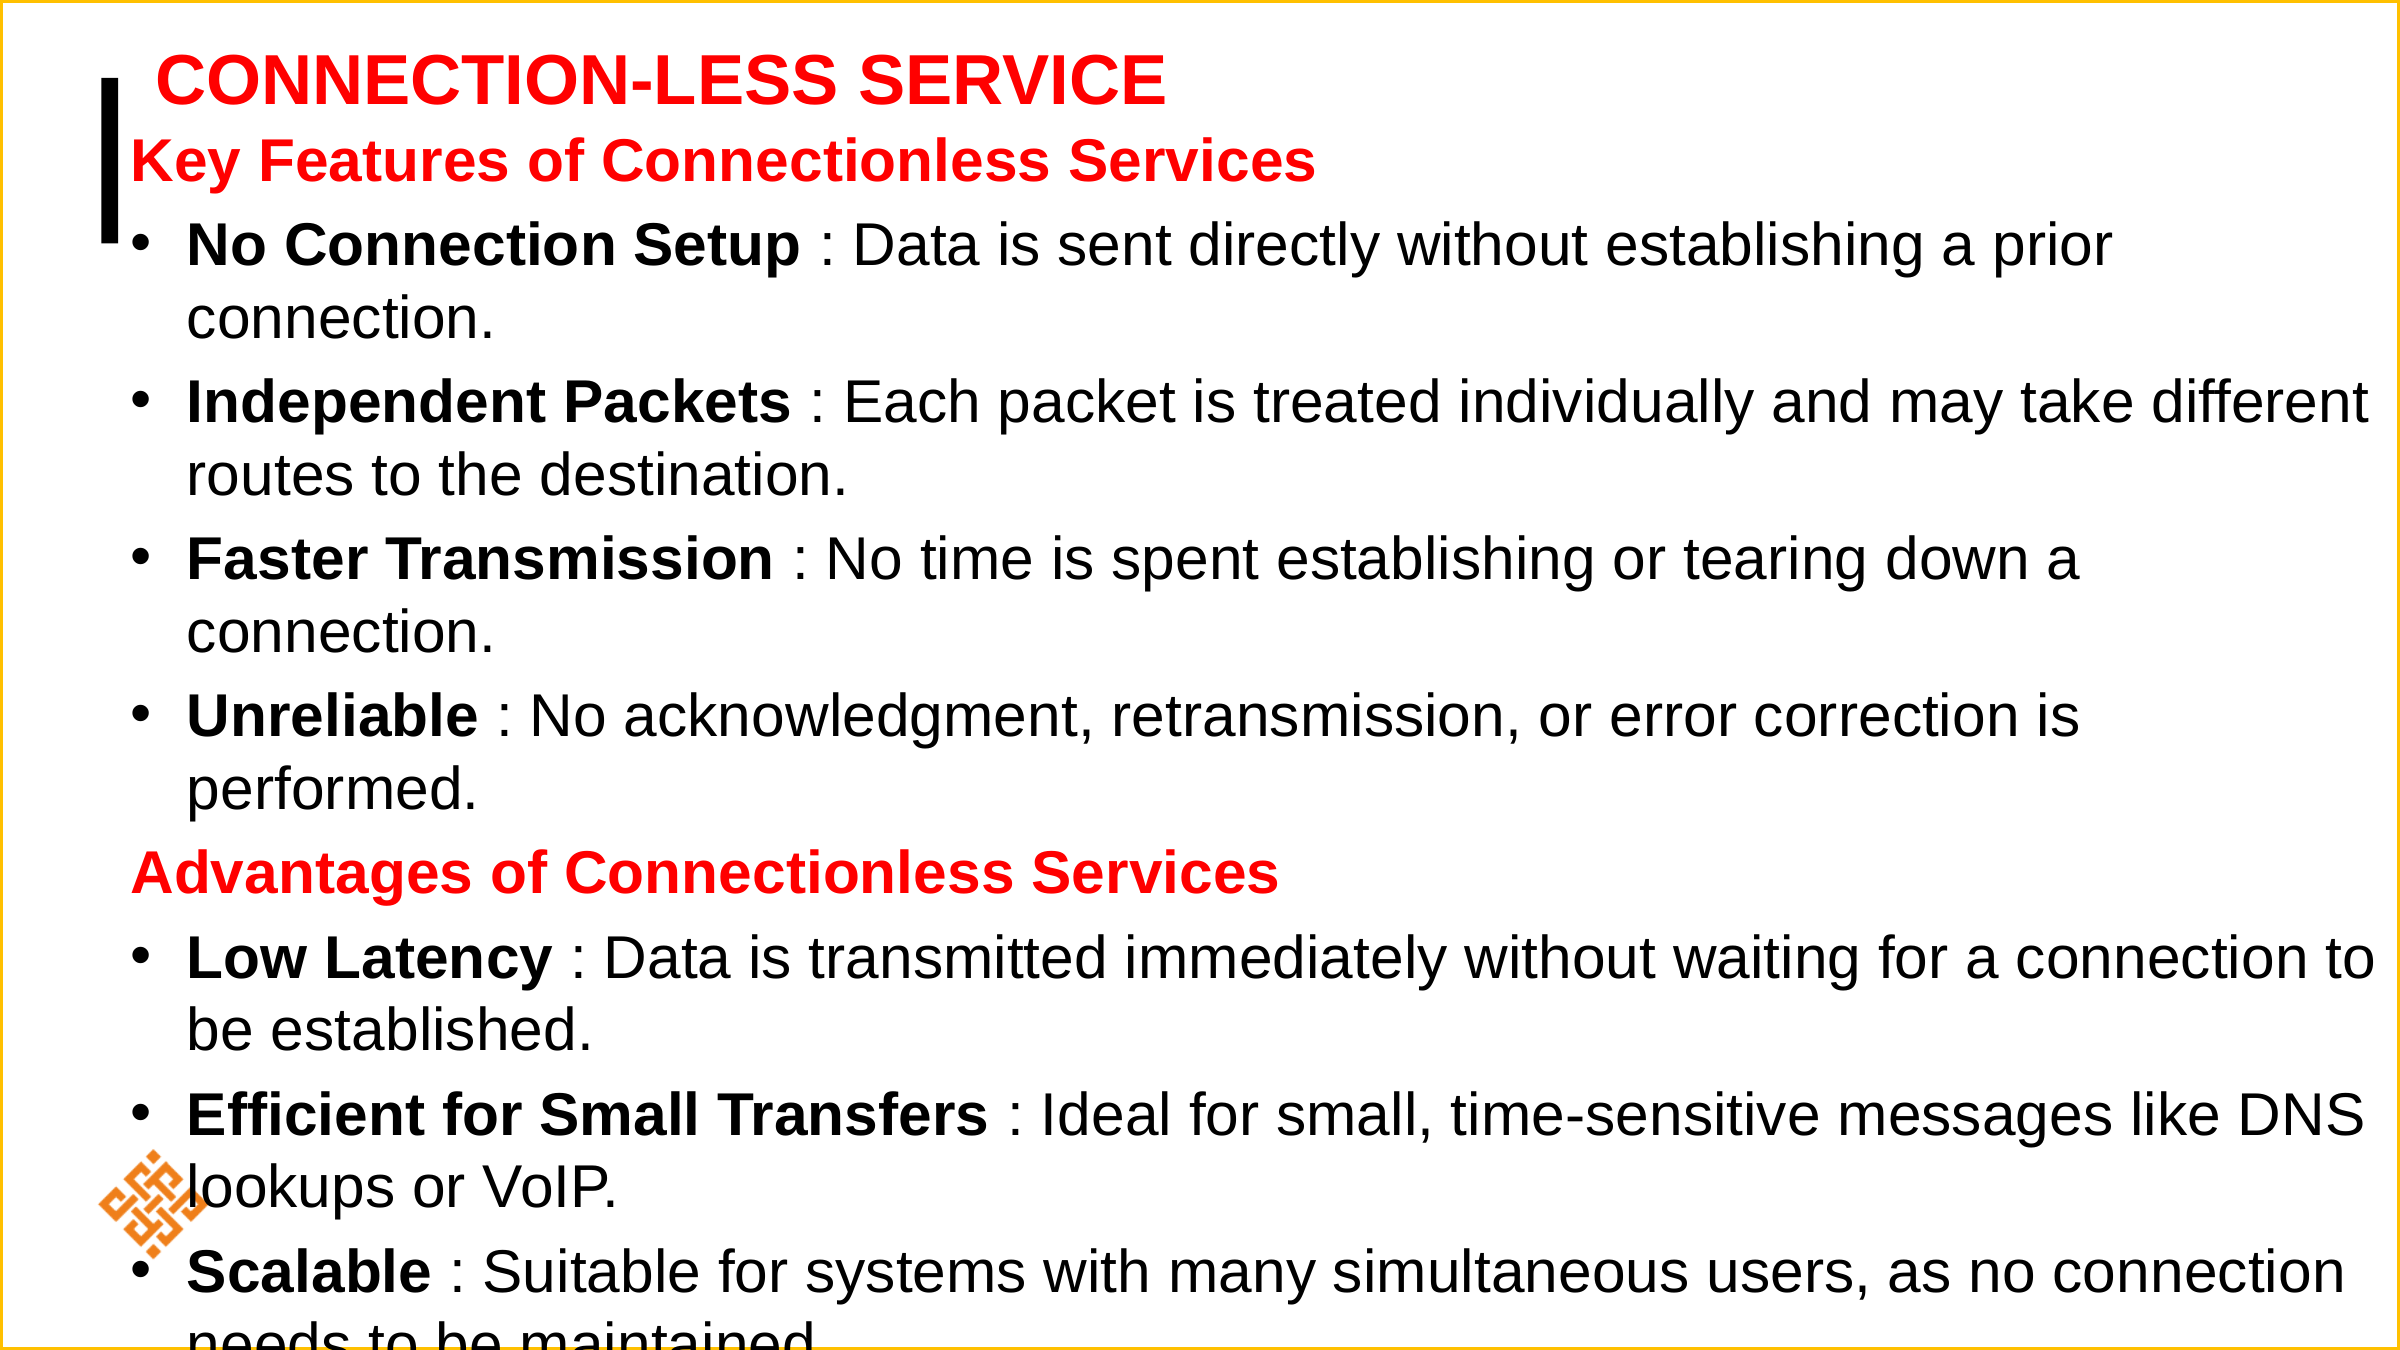

# Connection-Less Service
Key Features of Connectionless Services
No Connection Setup : Data is sent directly without establishing a prior connection.
Independent Packets : Each packet is treated individually and may take different routes to the destination.
Faster Transmission : No time is spent establishing or tearing down a connection.
Unreliable : No acknowledgment, retransmission, or error correction is performed.
Advantages of Connectionless Services
Low Latency : Data is transmitted immediately without waiting for a connection to be established.
Efficient for Small Transfers : Ideal for small, time-sensitive messages like DNS lookups or VoIP.
Scalable : Suitable for systems with many simultaneous users, as no connection needs to be maintained.